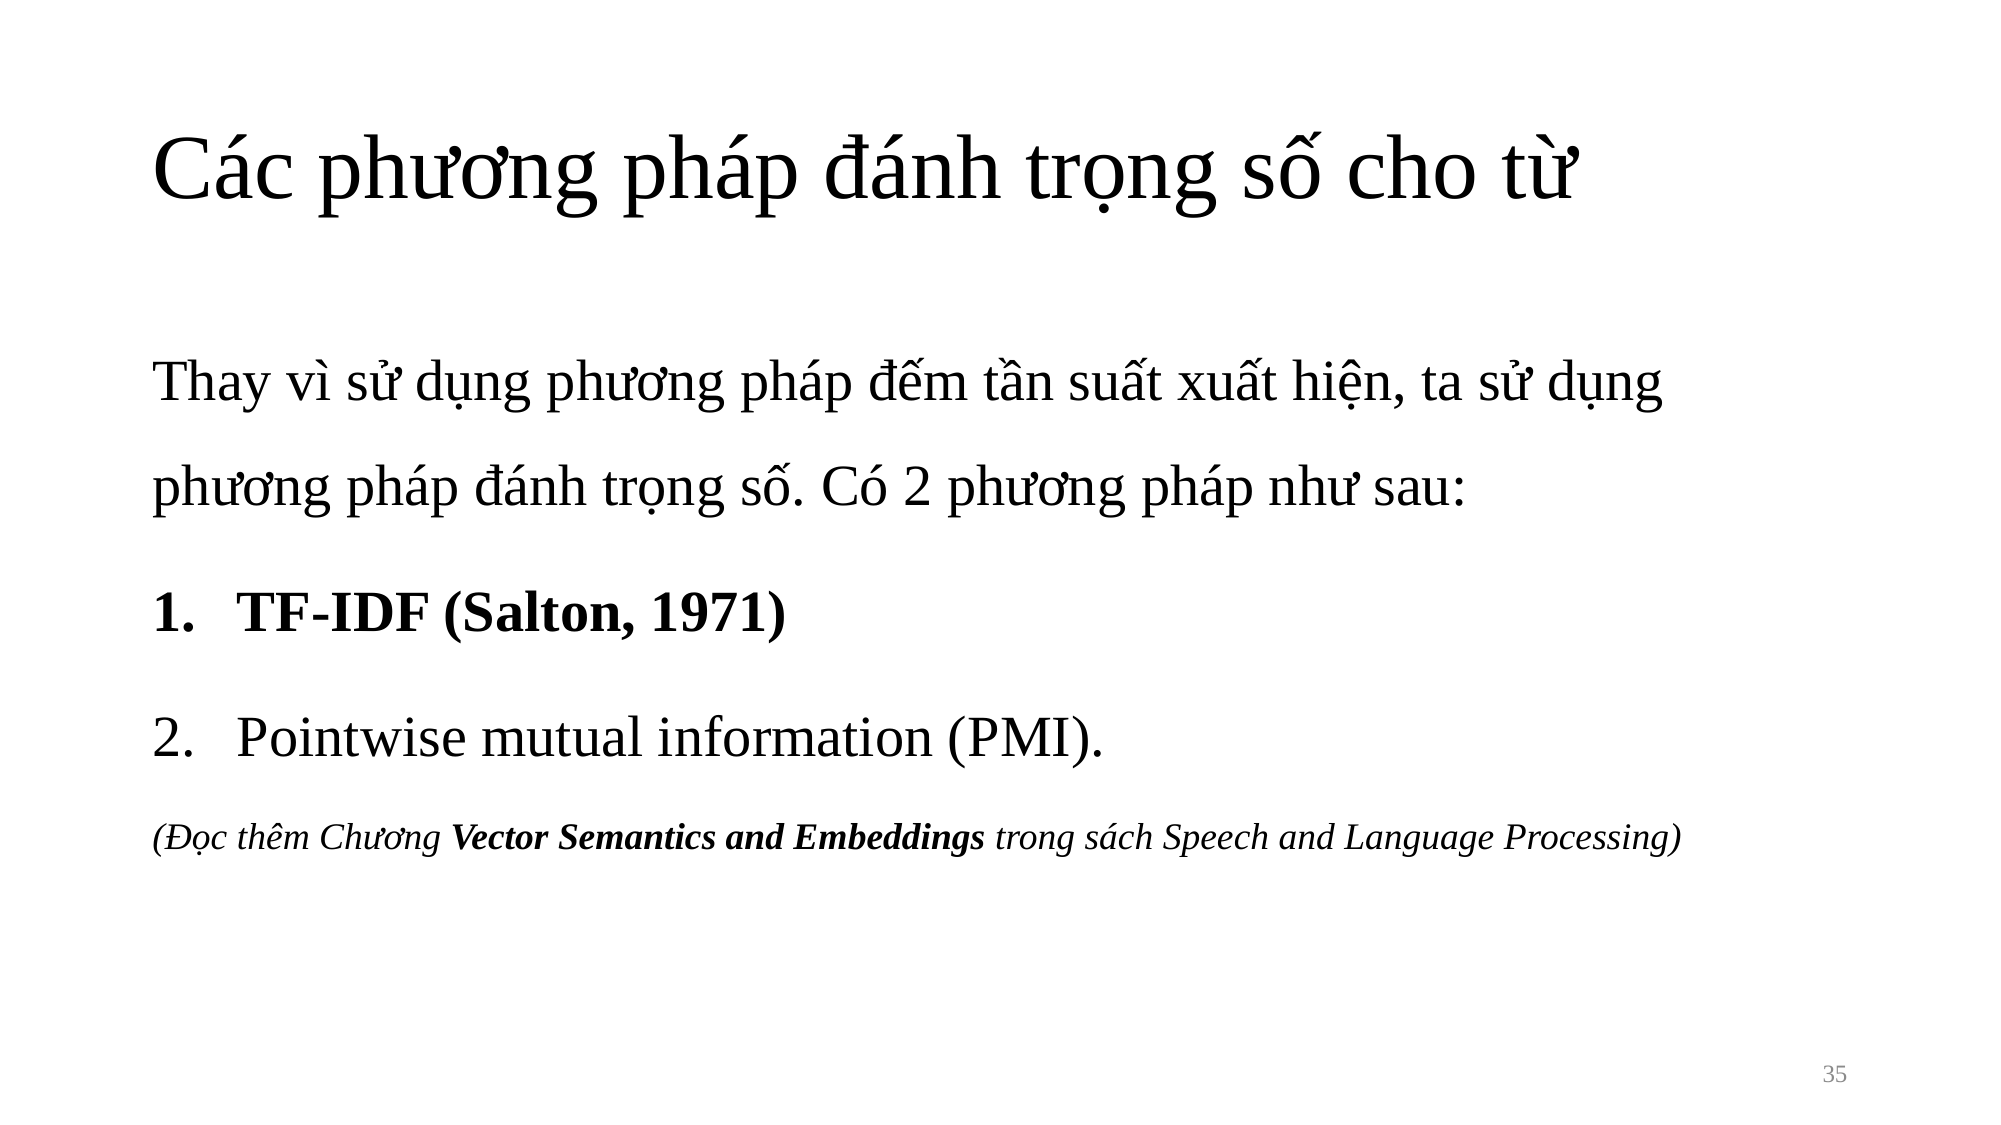

# Các phương pháp đánh trọng số cho từ
Thay vì sử dụng phương pháp đếm tần suất xuất hiện, ta sử dụng phương pháp đánh trọng số. Có 2 phương pháp như sau:
TF-IDF (Salton, 1971)
Pointwise mutual information (PMI).
(Đọc thêm Chương Vector Semantics and Embeddings trong sách Speech and Language Processing)
35